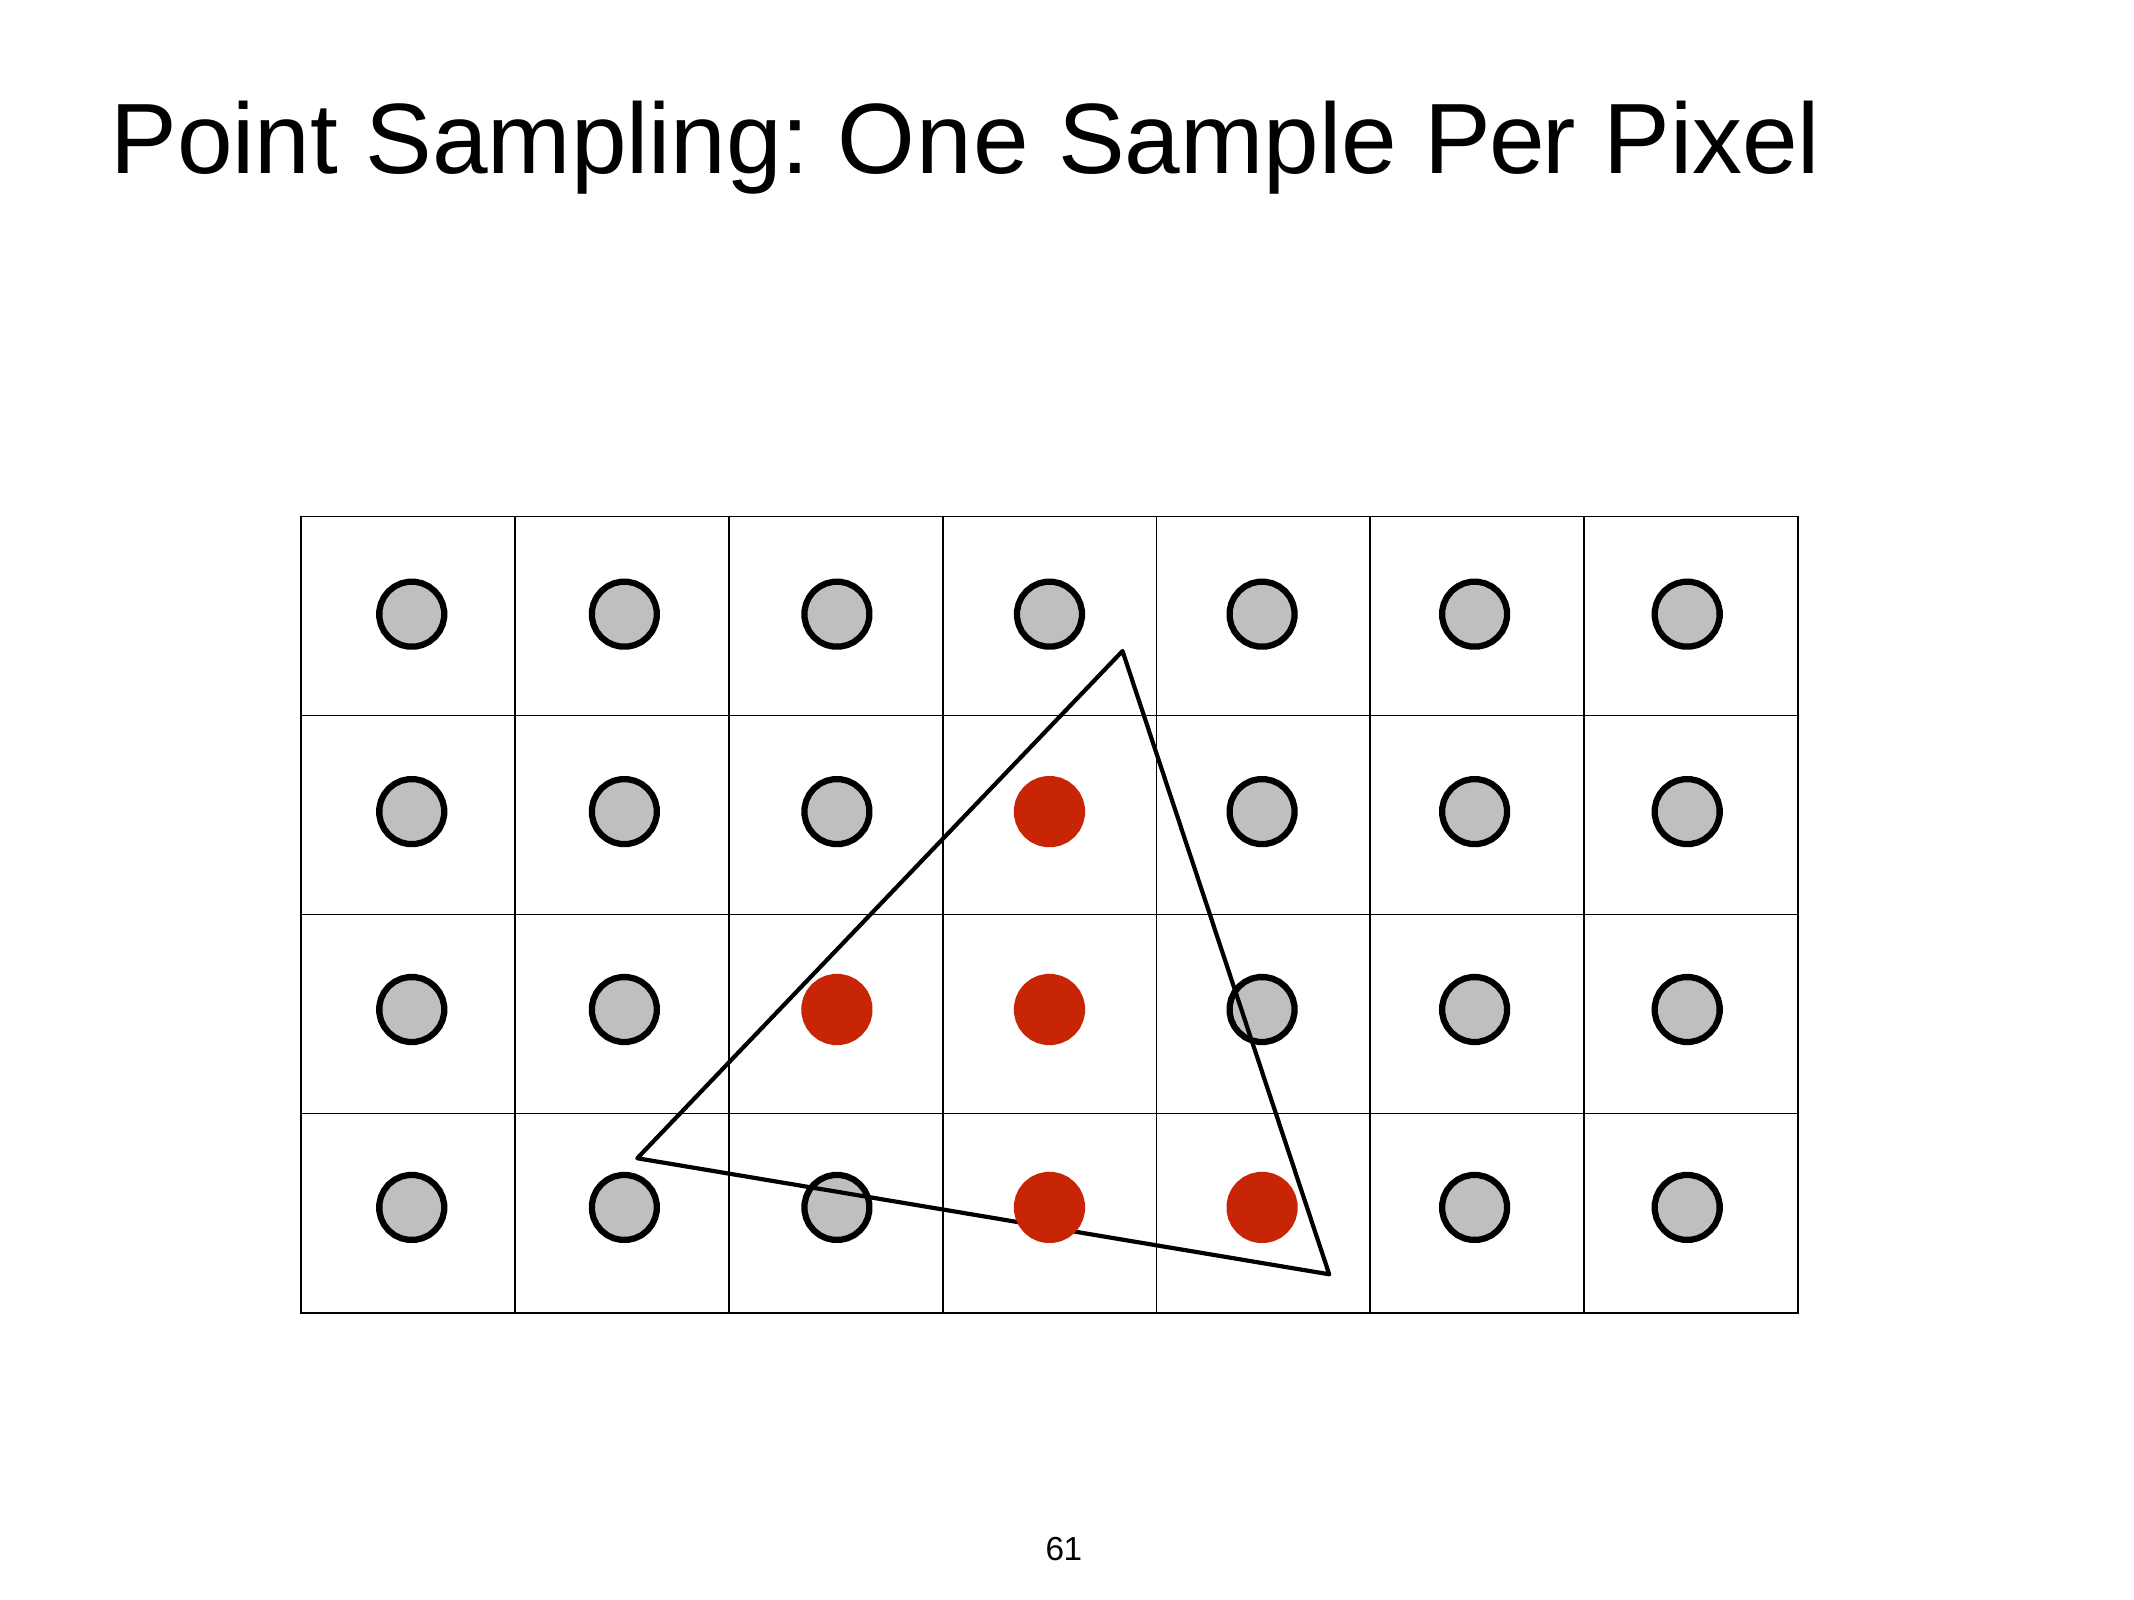

# Point Sampling: One Sample Per Pixel
|  |  |  |  |  |  |  |
| --- | --- | --- | --- | --- | --- | --- |
|  |  |  |  |  |  |  |
|  |  |  |  |  |  |  |
|  |  |  |  |  |  |  |

61